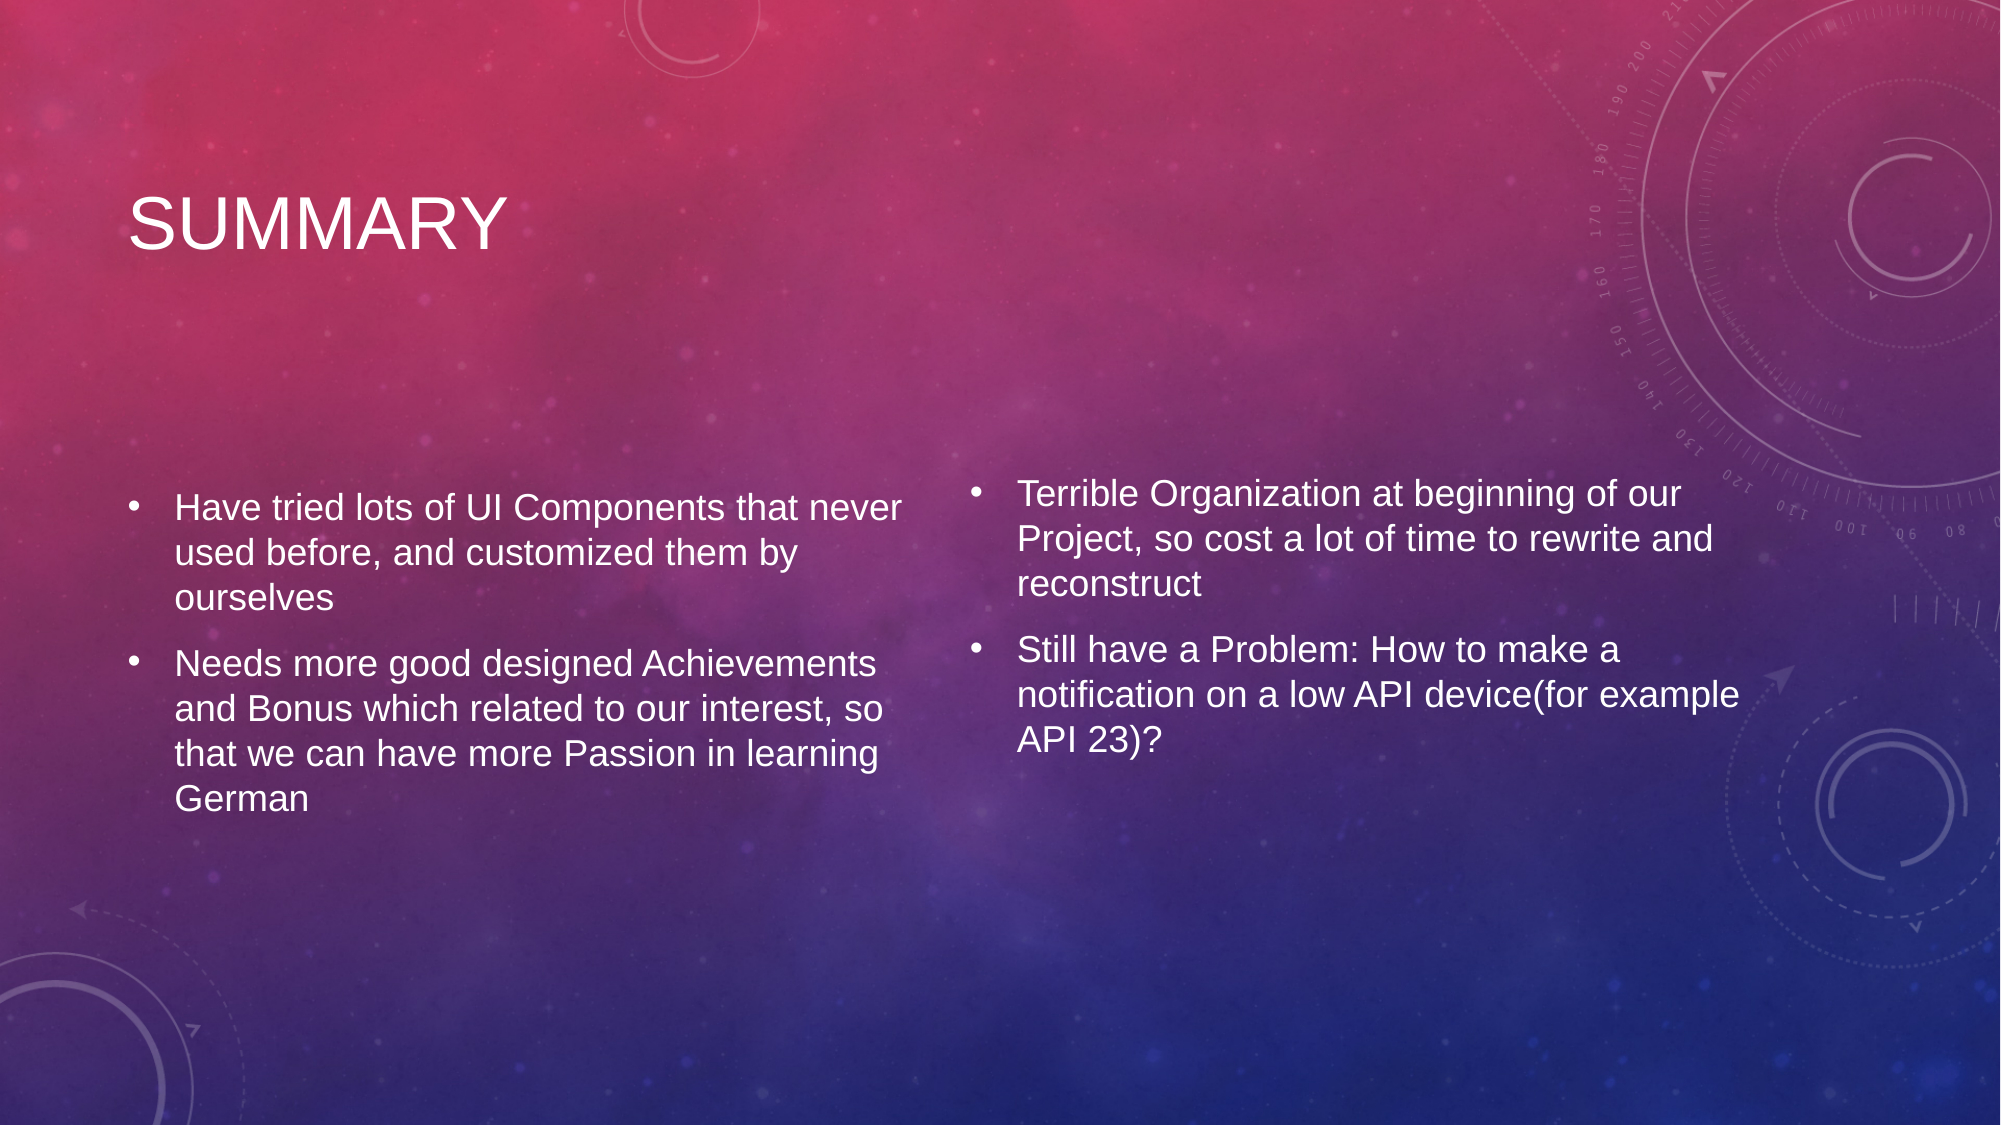

# Summary
Terrible Organization at beginning of our Project, so cost a lot of time to rewrite and reconstruct
Still have a Problem: How to make a notification on a low API device(for example API 23)?
Have tried lots of UI Components that never used before, and customized them by ourselves
Needs more good designed Achievements and Bonus which related to our interest, so that we can have more Passion in learning German